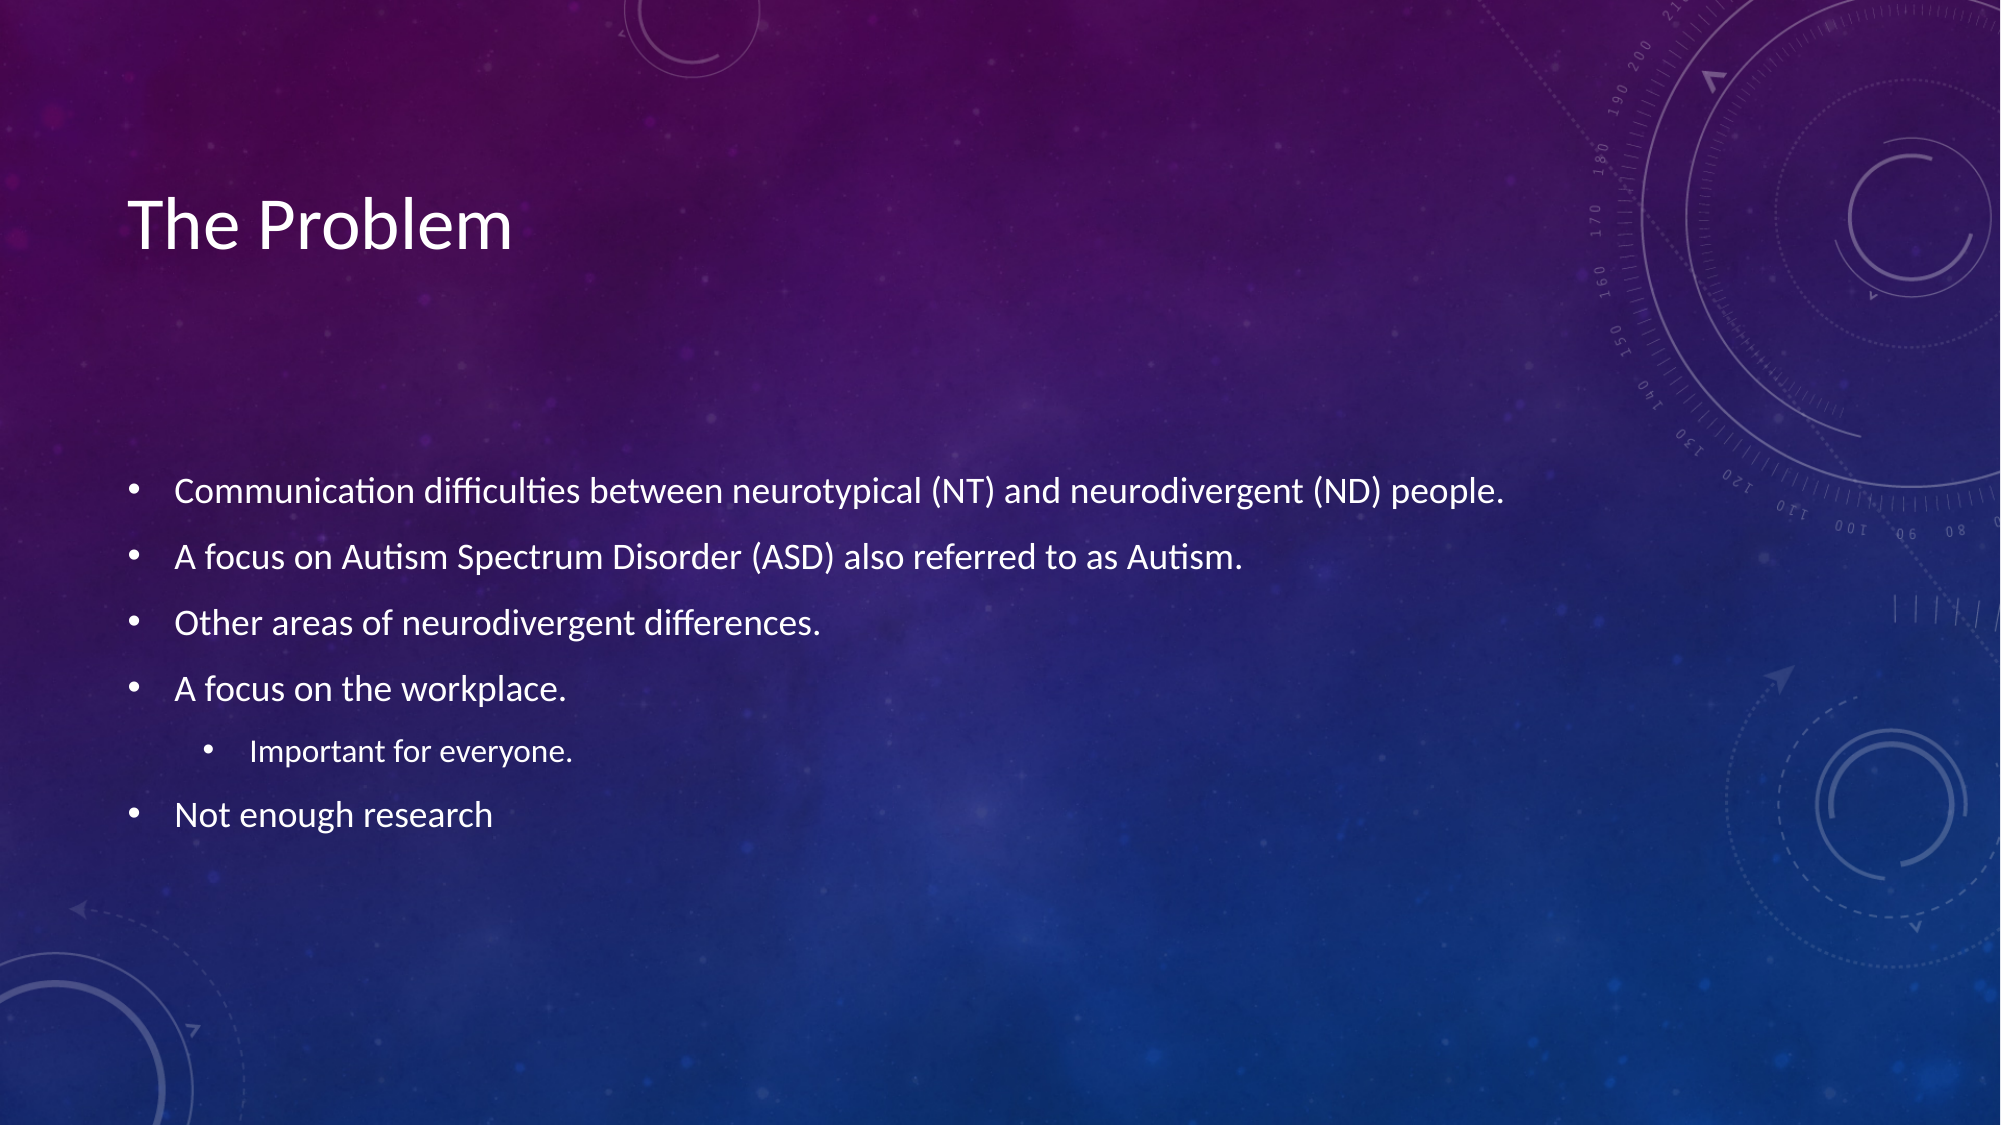

# The Problem
Communication difficulties between neurotypical (NT) and neurodivergent (ND) people.
A focus on Autism Spectrum Disorder (ASD) also referred to as Autism.
Other areas of neurodivergent differences.
A focus on the workplace.
Important for everyone.
Not enough research